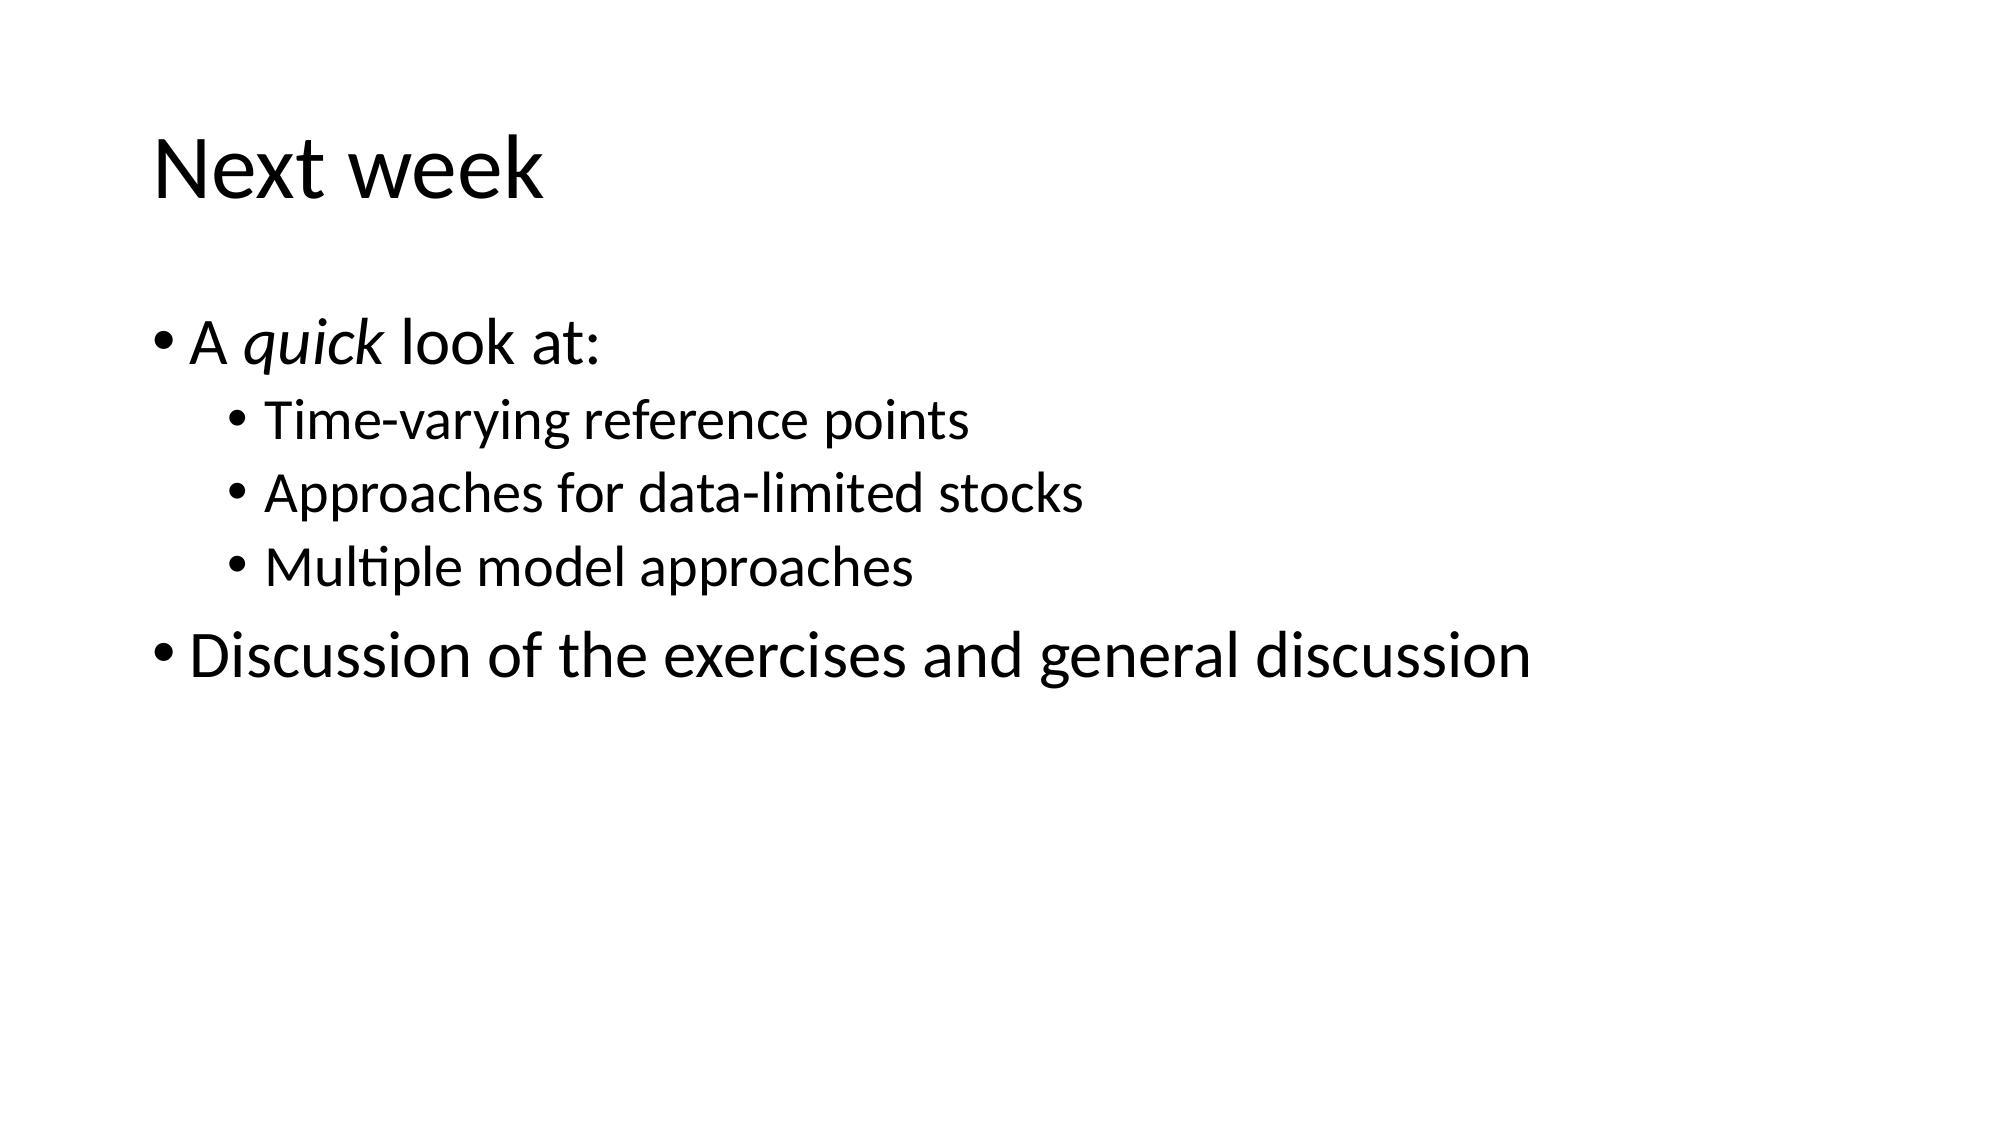

# Next week
A quick look at:
Time-varying reference points
Approaches for data-limited stocks
Multiple model approaches
Discussion of the exercises and general discussion